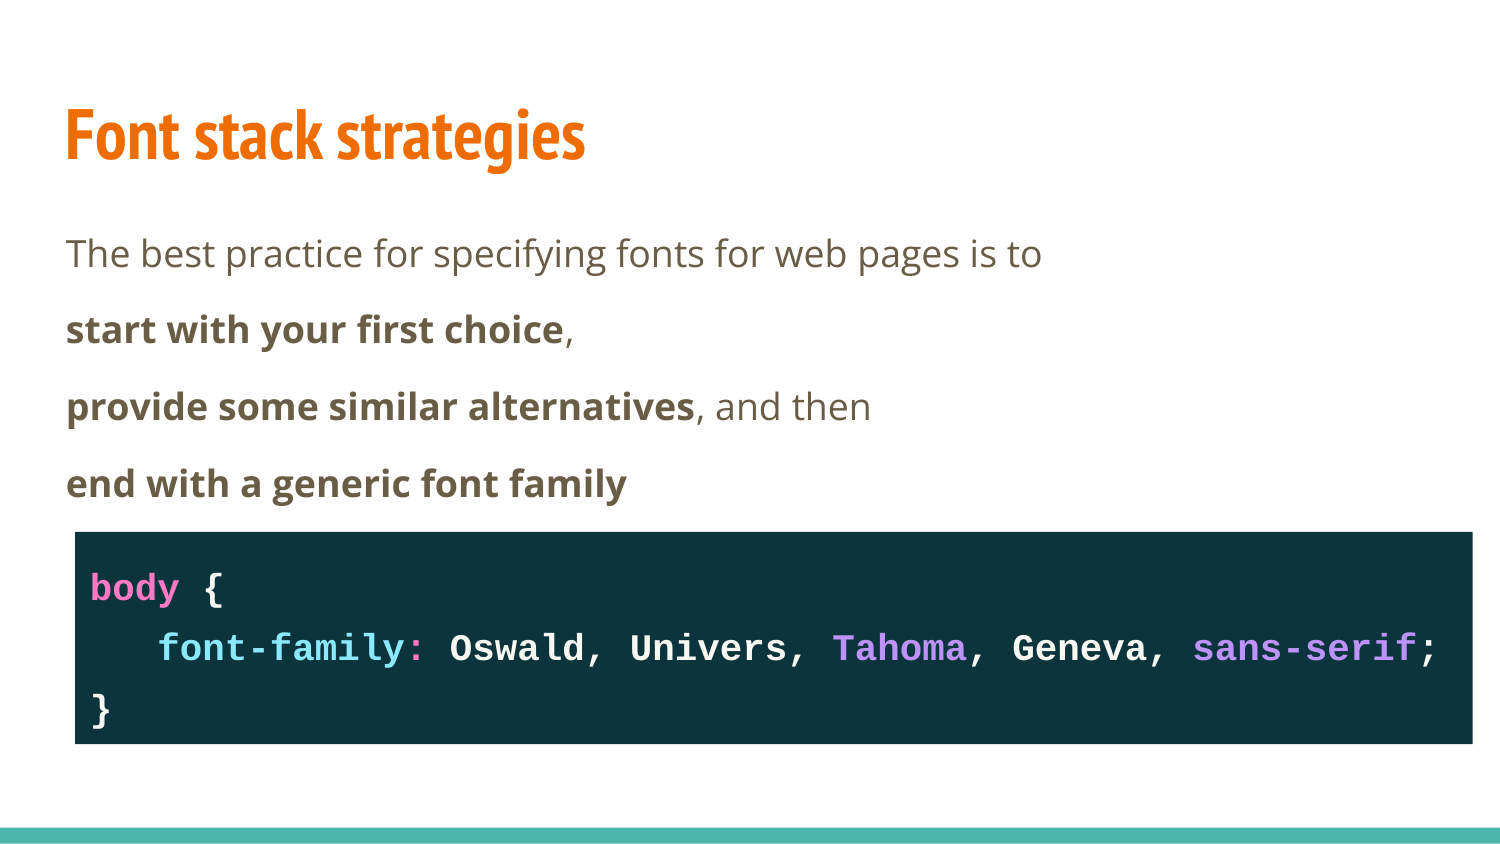

Font stack strategies
The best practice for specifying fonts for web pages is to
start with your first choice,
provide some similar alternatives, and then
end with a generic font family
body {
   font-family: Oswald, Univers, Tahoma, Geneva, sans-serif;
}